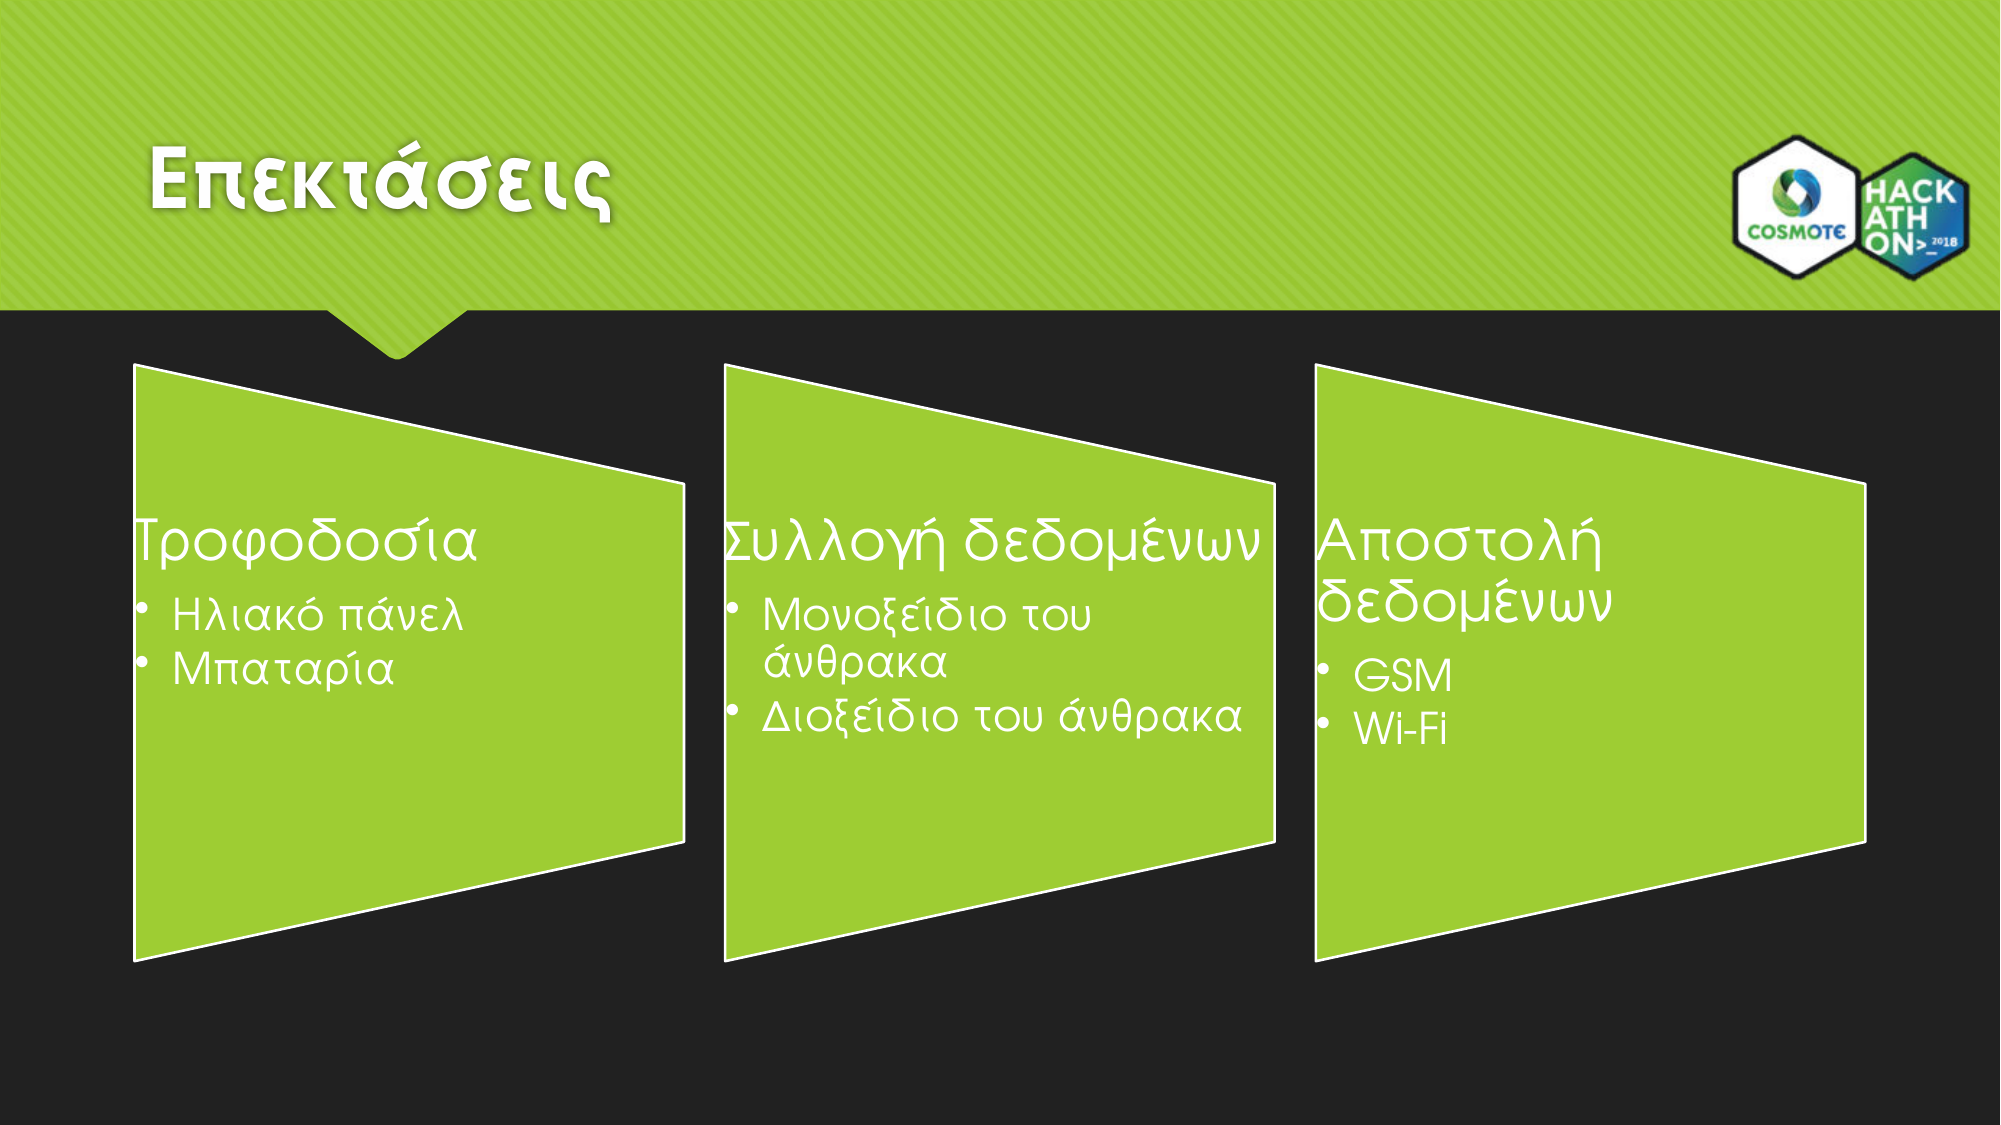

# Επεκτάσεις
Τροφοδοσία
Ηλιακό πάνελ
Μπαταρία
Συλλογή δεδομένων
Μονοξείδιο του άνθρακα
Διοξείδιο του άνθρακα
Αποστολή δεδομένων
GSM
Wi-Fi